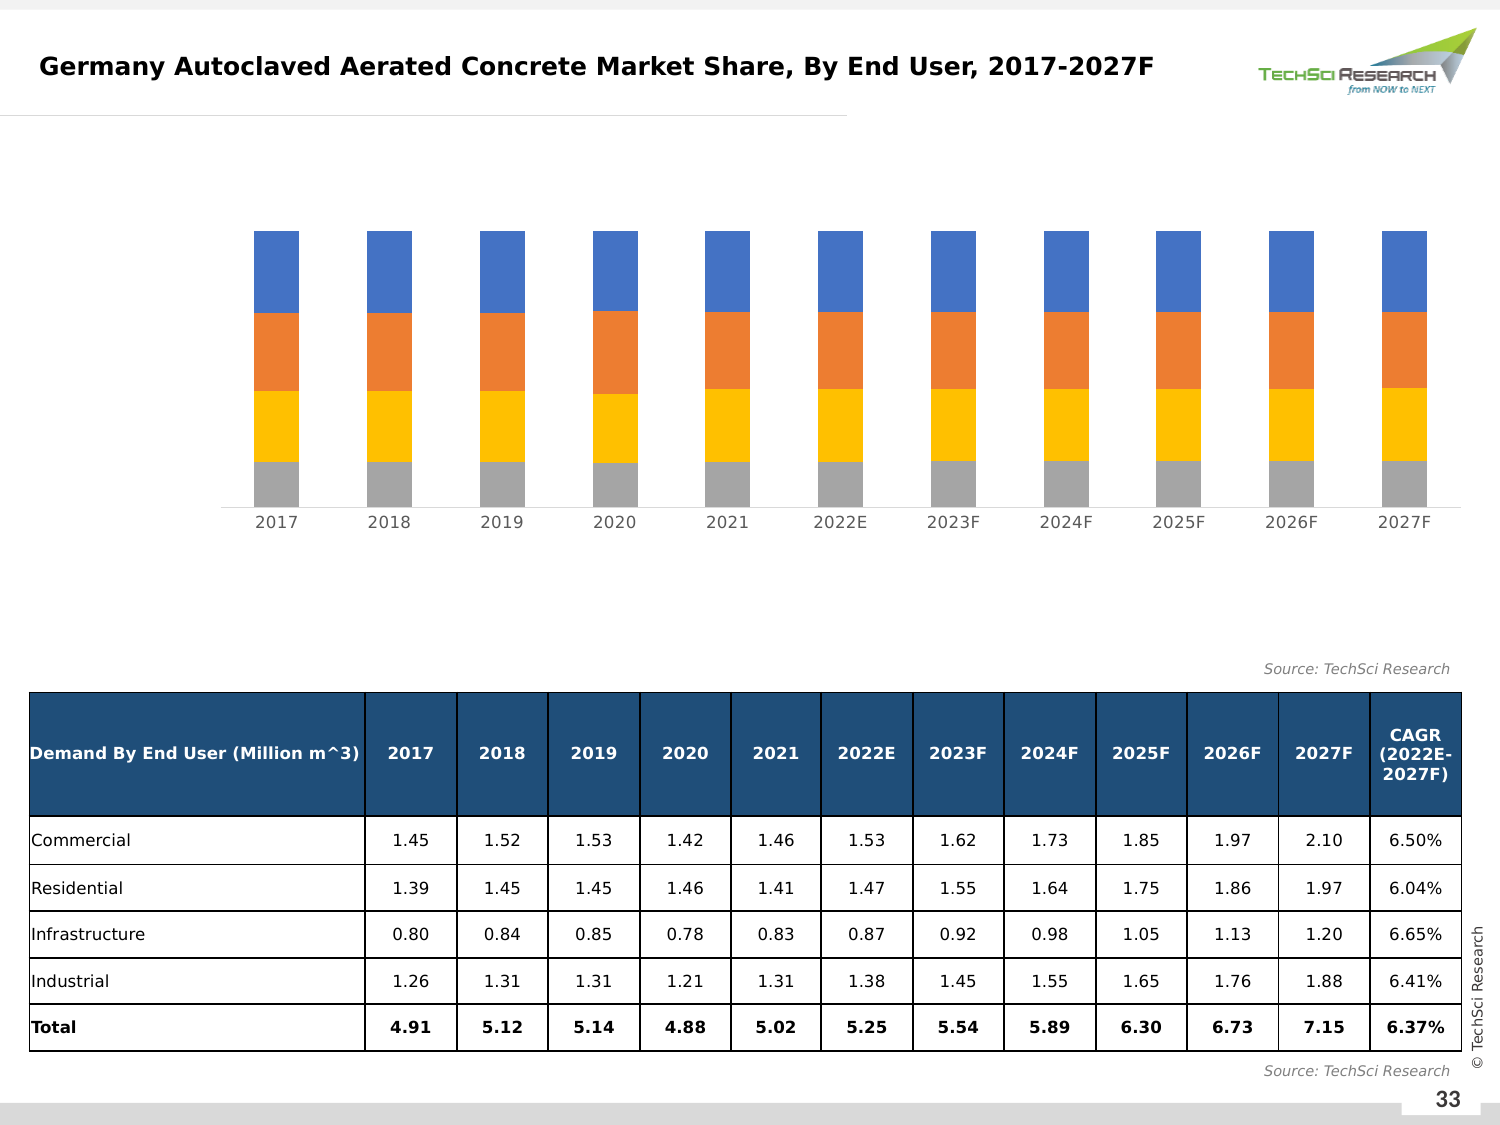

Germany Autoclaved Aerated Concrete Market Share, By End User, 2017-2027F

### Chart

| Category | Infrastructure | Industrial | Residential | Commercial |
|---|---|---|---|---|
| 2017 | 0.16389999999999996 | 0.2563 | 0.2842 | 0.29560000000000003 |
| 2018 | 0.16429999999999997 | 0.25559999999999994 | 0.2833 | 0.2968 |
| 2019 | 0.16469999999999999 | 0.2549 | 0.2824000000000001 | 0.298 |
| 2020 | 0.16079999999999997 | 0.24870000000000003 | 0.29990000000000006 | 0.2906 |
| 2021 | 0.1656 | 0.2621 | 0.28060000000000007 | 0.2917 |
| 2022E | 0.166 | 0.2621999999999999 | 0.27970000000000006 | 0.2921 |
| 2023F | 0.16639999999999996 | 0.2621999999999999 | 0.27880000000000005 | 0.2926 |
| 2024F | 0.16689999999999997 | 0.2621 | 0.27790000000000004 | 0.2931 |
| 2025F | 0.16729999999999998 | 0.26239999999999997 | 0.277 | 0.2933 |
| 2026F | 0.16779999999999998 | 0.26239999999999997 | 0.2762 | 0.2936 |
| 2027F | 0.1682 | 0.26270000000000004 | 0.2753 | 0.2938 |
Source: TechSci Research
| Demand By End User (Million m^3) | 2017 | 2018 | 2019 | 2020 | 2021 | 2022E | 2023F | 2024F | 2025F | 2026F | 2027F | CAGR (2022E-2027F) |
| --- | --- | --- | --- | --- | --- | --- | --- | --- | --- | --- | --- | --- |
| Commercial | 1.45 | 1.52 | 1.53 | 1.42 | 1.46 | 1.53 | 1.62 | 1.73 | 1.85 | 1.97 | 2.10 | 6.50% |
| Residential | 1.39 | 1.45 | 1.45 | 1.46 | 1.41 | 1.47 | 1.55 | 1.64 | 1.75 | 1.86 | 1.97 | 6.04% |
| Infrastructure | 0.80 | 0.84 | 0.85 | 0.78 | 0.83 | 0.87 | 0.92 | 0.98 | 1.05 | 1.13 | 1.20 | 6.65% |
| Industrial | 1.26 | 1.31 | 1.31 | 1.21 | 1.31 | 1.38 | 1.45 | 1.55 | 1.65 | 1.76 | 1.88 | 6.41% |
| Total | 4.91 | 5.12 | 5.14 | 4.88 | 5.02 | 5.25 | 5.54 | 5.89 | 6.30 | 6.73 | 7.15 | 6.37% |
Source: TechSci Research